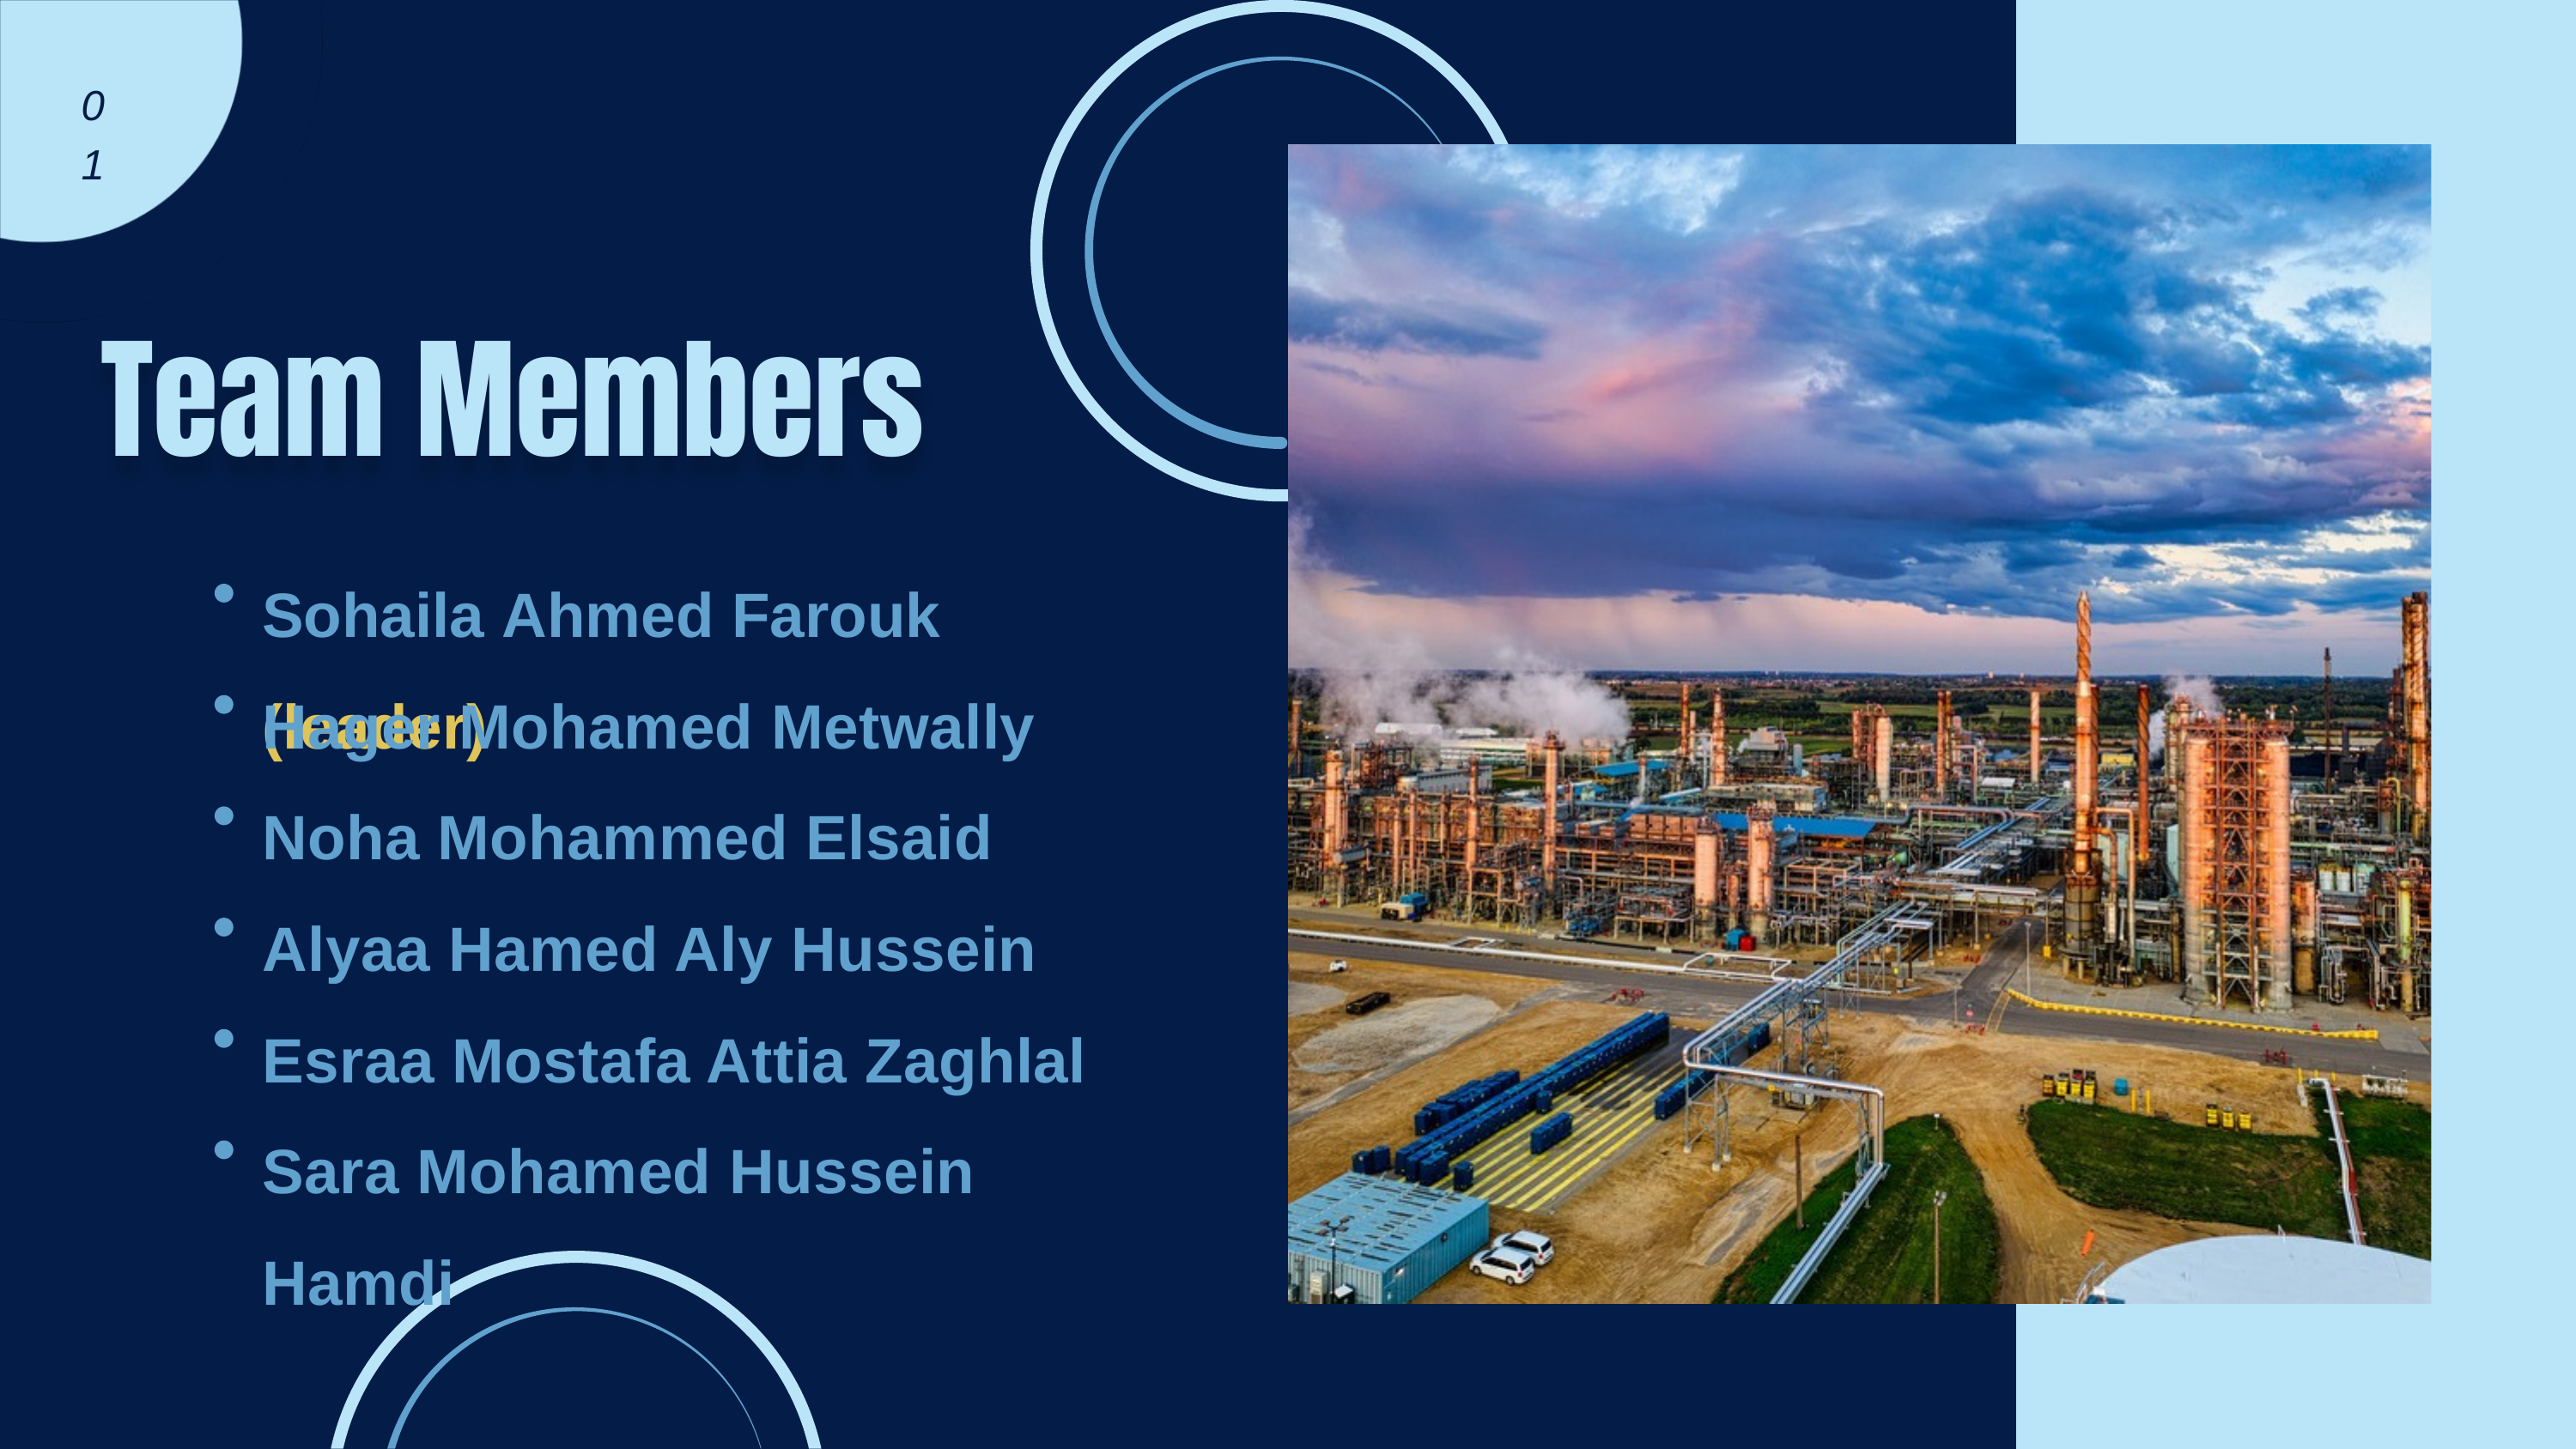

01

Team Members

Sohaila Ahmed Farouk (leader)

Hager Mohamed Metwally Noha Mohammed Elsaid
Alyaa Hamed Aly Hussein Esraa Mostafa Attia Zaghlal Sara Mohamed Hussein Hamdi